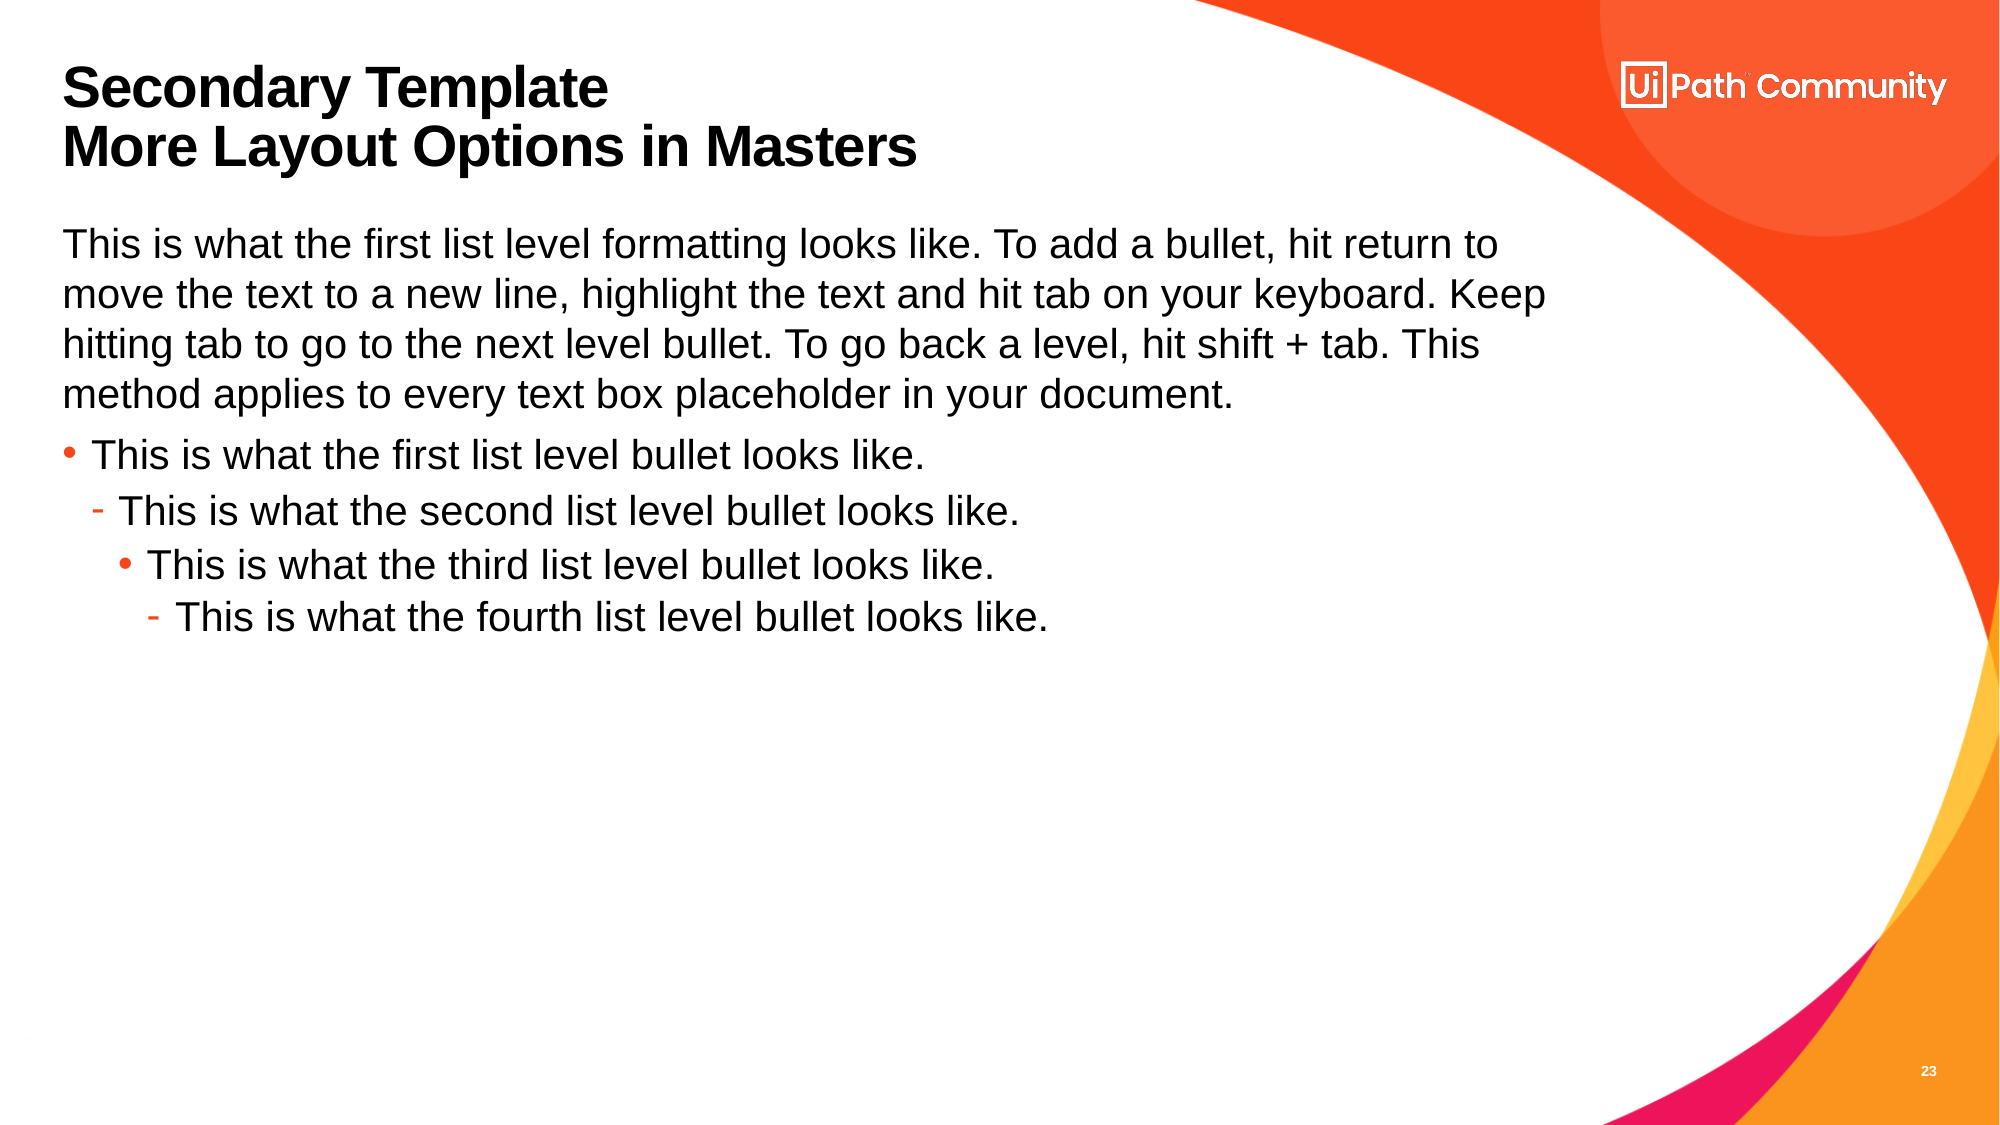

# Secondary Template More Layout Options in Masters
This is what the first list level formatting looks like. To add a bullet, hit return to move the text to a new line, highlight the text and hit tab on your keyboard. Keep hitting tab to go to the next level bullet. To go back a level, hit shift + tab. This method applies to every text box placeholder in your document.
This is what the first list level bullet looks like.
This is what the second list level bullet looks like.
This is what the third list level bullet looks like.
This is what the fourth list level bullet looks like.